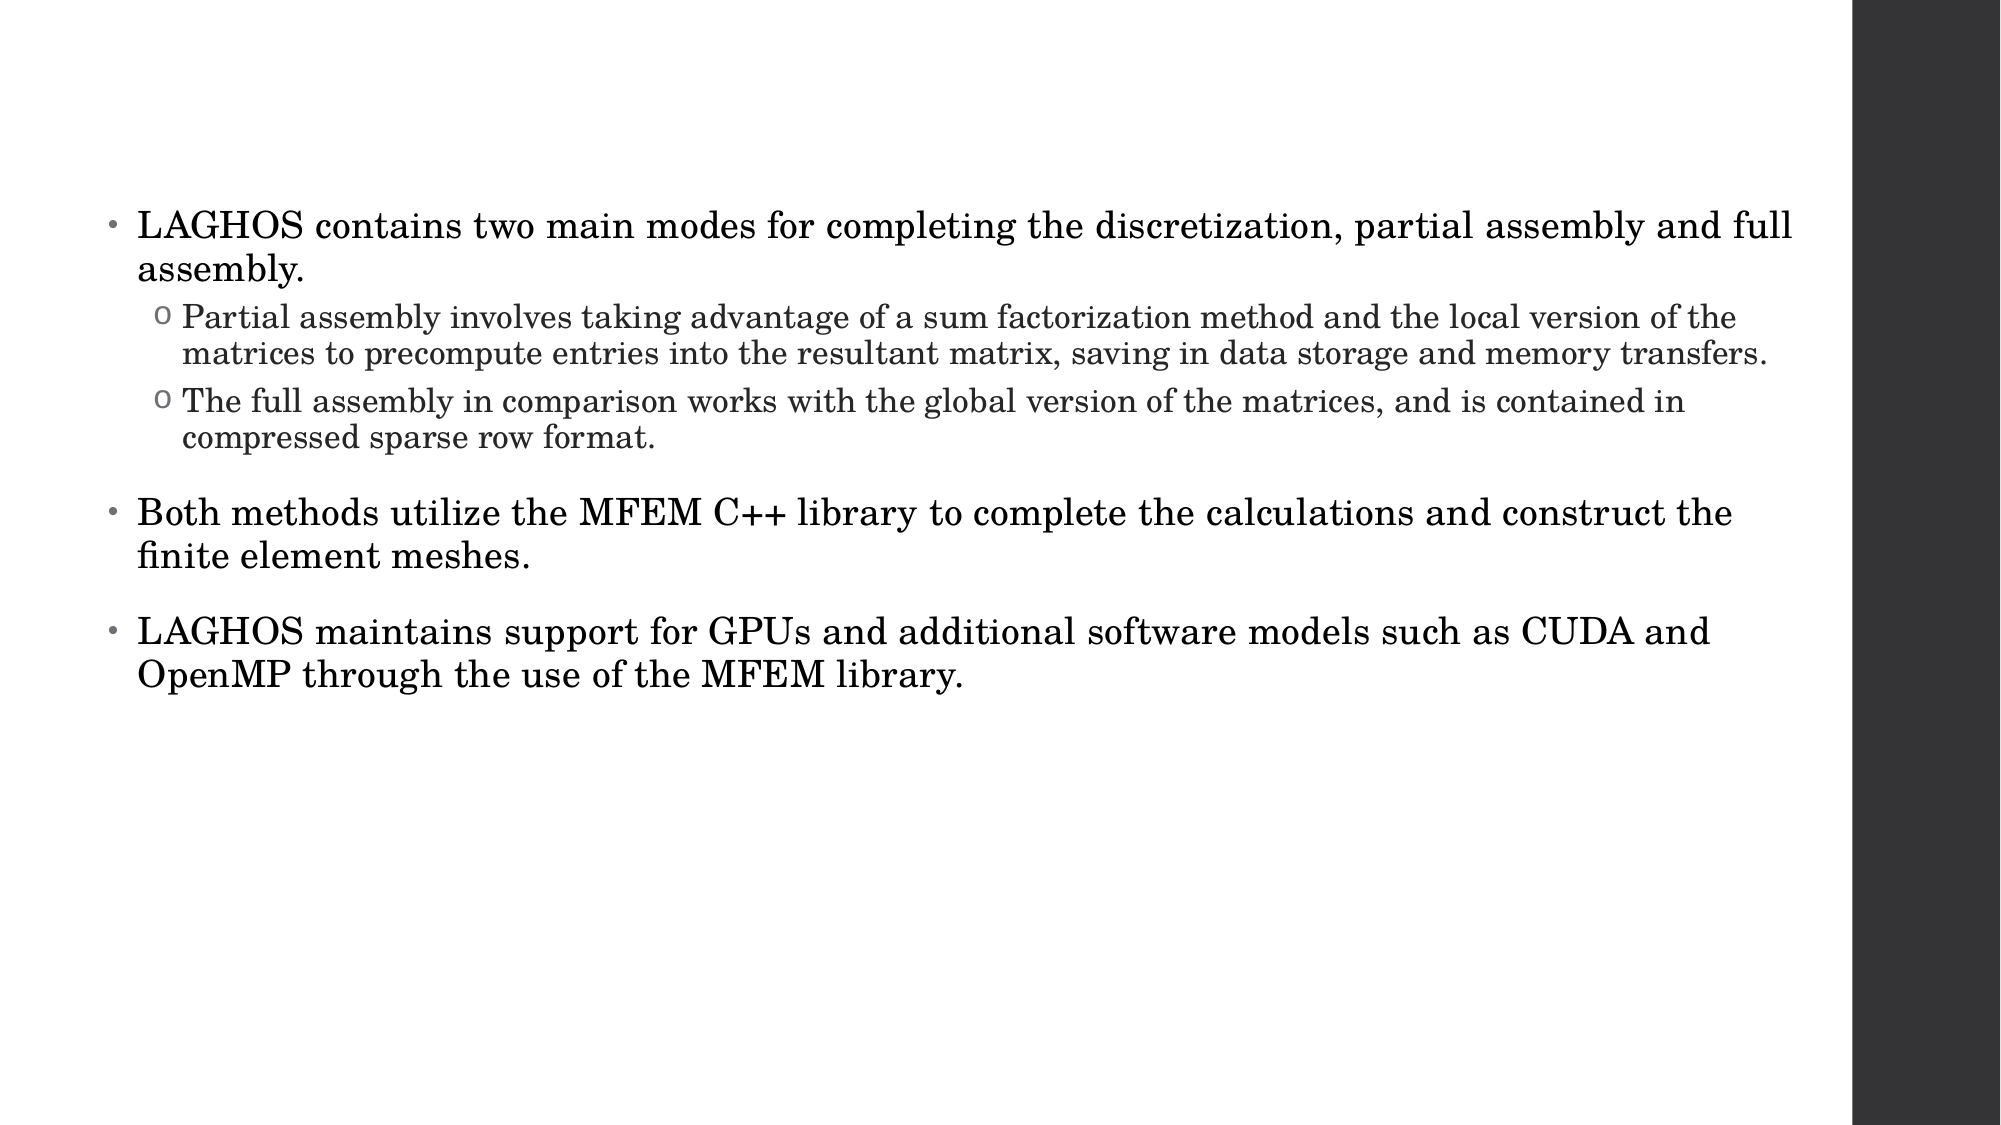

LAGHOS contains two main modes for completing the discretization, partial assembly and full assembly.
Partial assembly involves taking advantage of a sum factorization method and the local version of the matrices to precompute entries into the resultant matrix, saving in data storage and memory transfers.
The full assembly in comparison works with the global version of the matrices, and is contained in compressed sparse row format.
Both methods utilize the MFEM C++ library to complete the calculations and construct the finite element meshes.
LAGHOS maintains support for GPUs and additional software models such as CUDA and OpenMP through the use of the MFEM library.